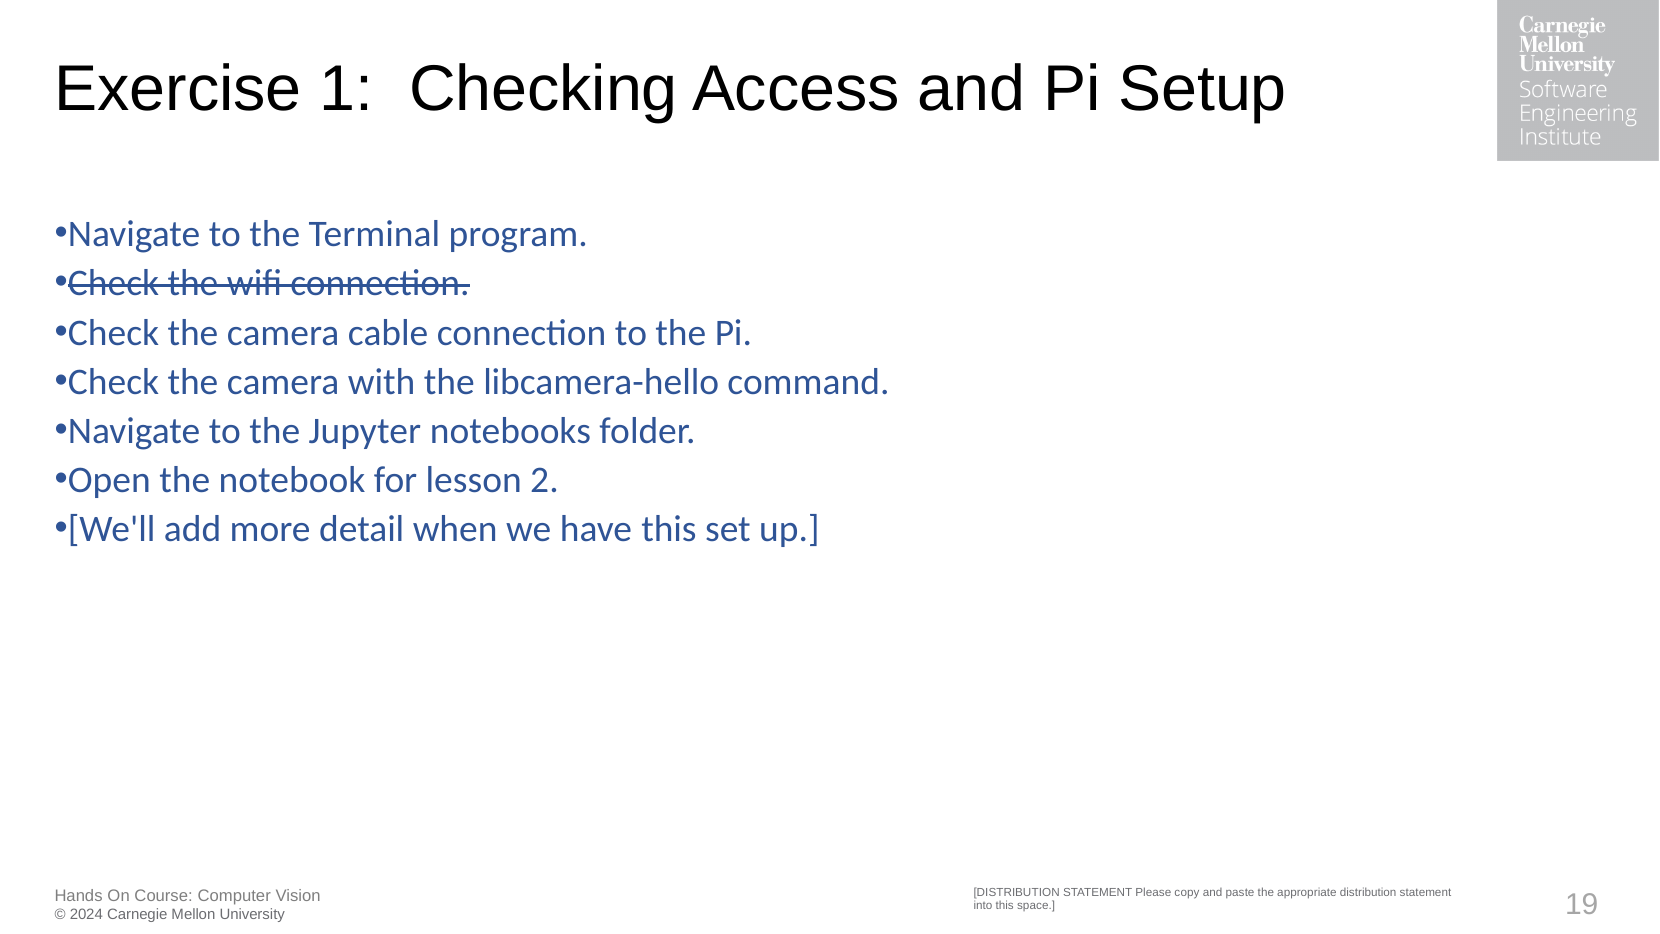

# Exercise 1:  Checking Access and Pi Setup
Navigate to the Terminal program.
Check the wifi connection.
Check the camera cable connection to the Pi.
Check the camera with the libcamera-hello command.
Navigate to the Jupyter notebooks folder.
Open the notebook for lesson 2.
[We'll add more detail when we have this set up.]